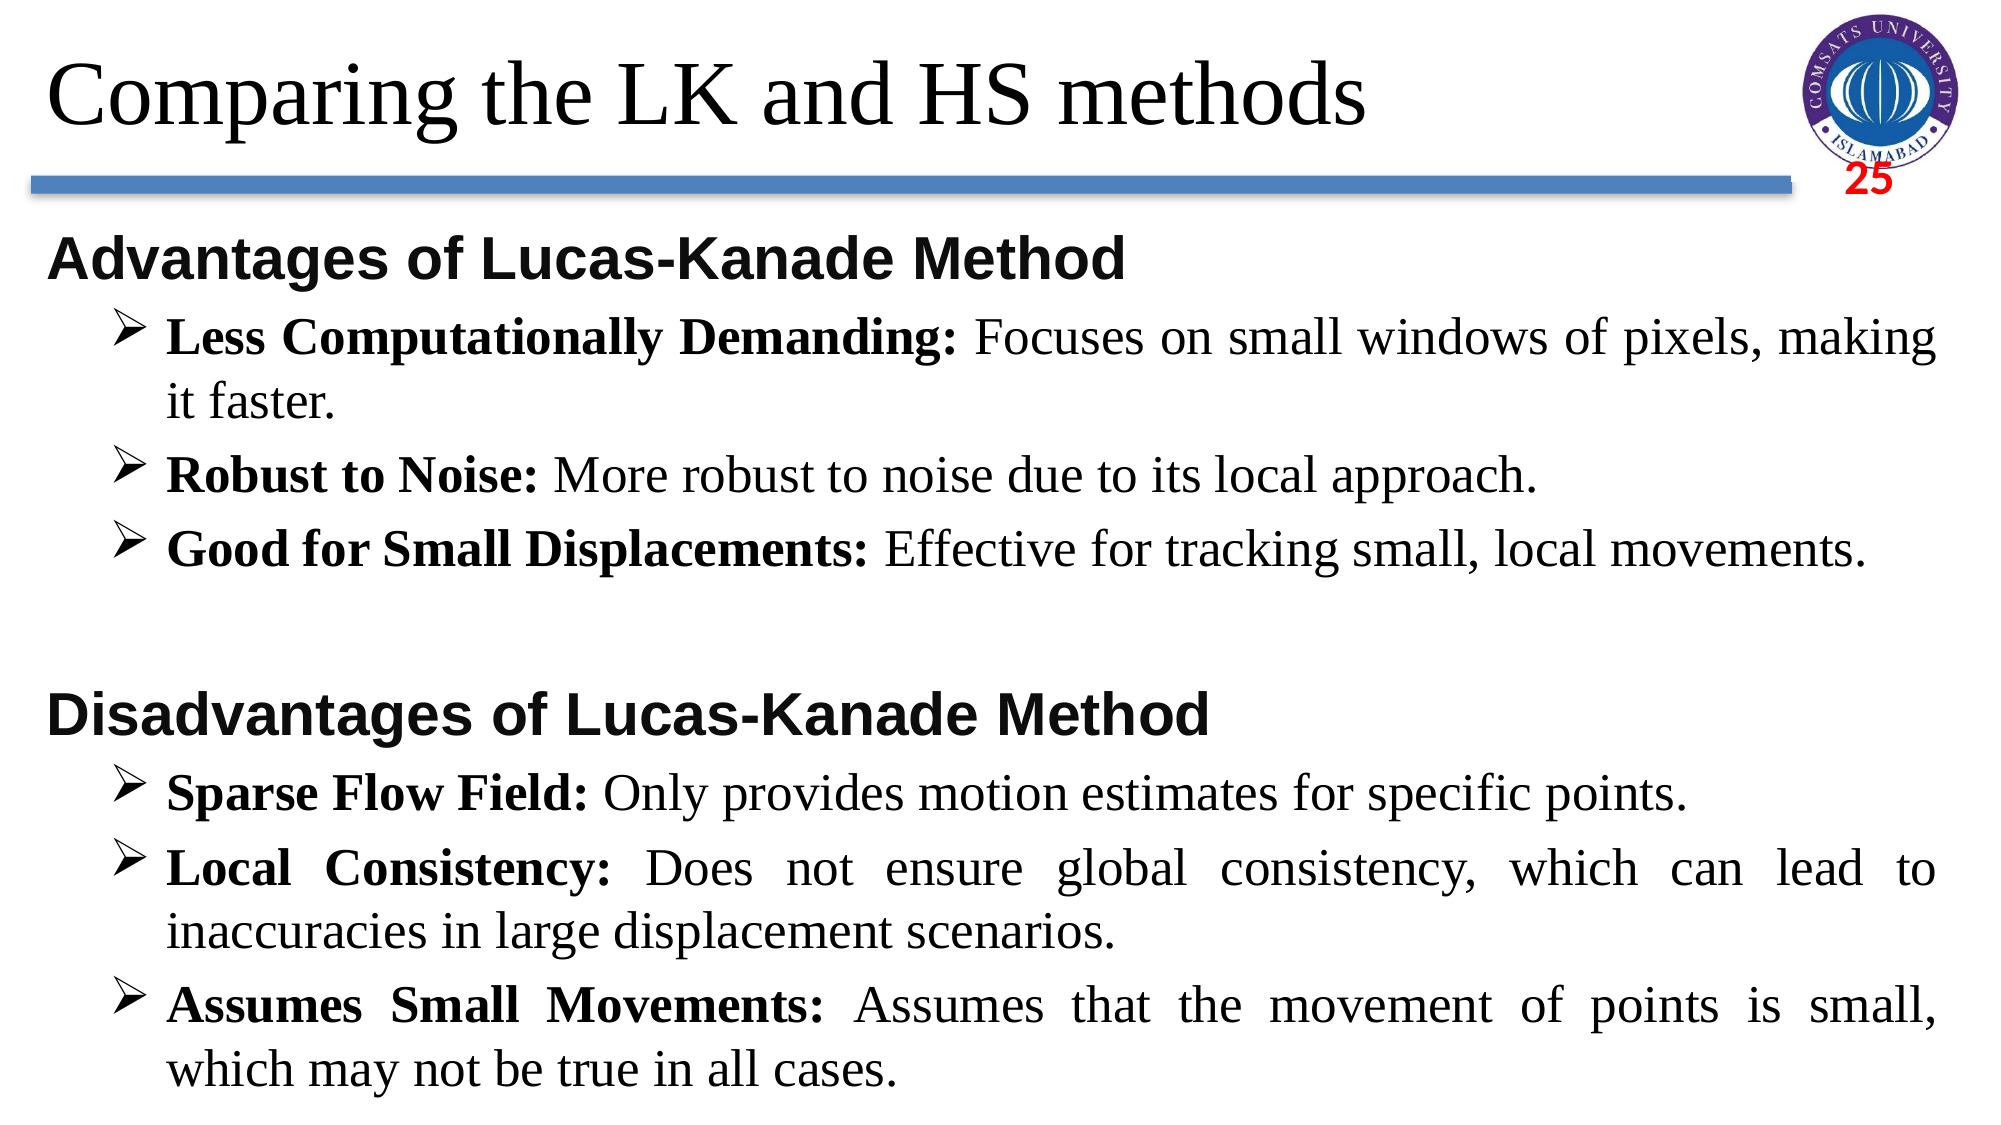

# Comparing the LK and HS methods
Advantages of Lucas-Kanade Method
Less Computationally Demanding: Focuses on small windows of pixels, making it faster.
Robust to Noise: More robust to noise due to its local approach.
Good for Small Displacements: Effective for tracking small, local movements.

Disadvantages of Lucas-Kanade Method
Sparse Flow Field: Only provides motion estimates for specific points.
Local Consistency: Does not ensure global consistency, which can lead to inaccuracies in large displacement scenarios.
Assumes Small Movements: Assumes that the movement of points is small, which may not be true in all cases.